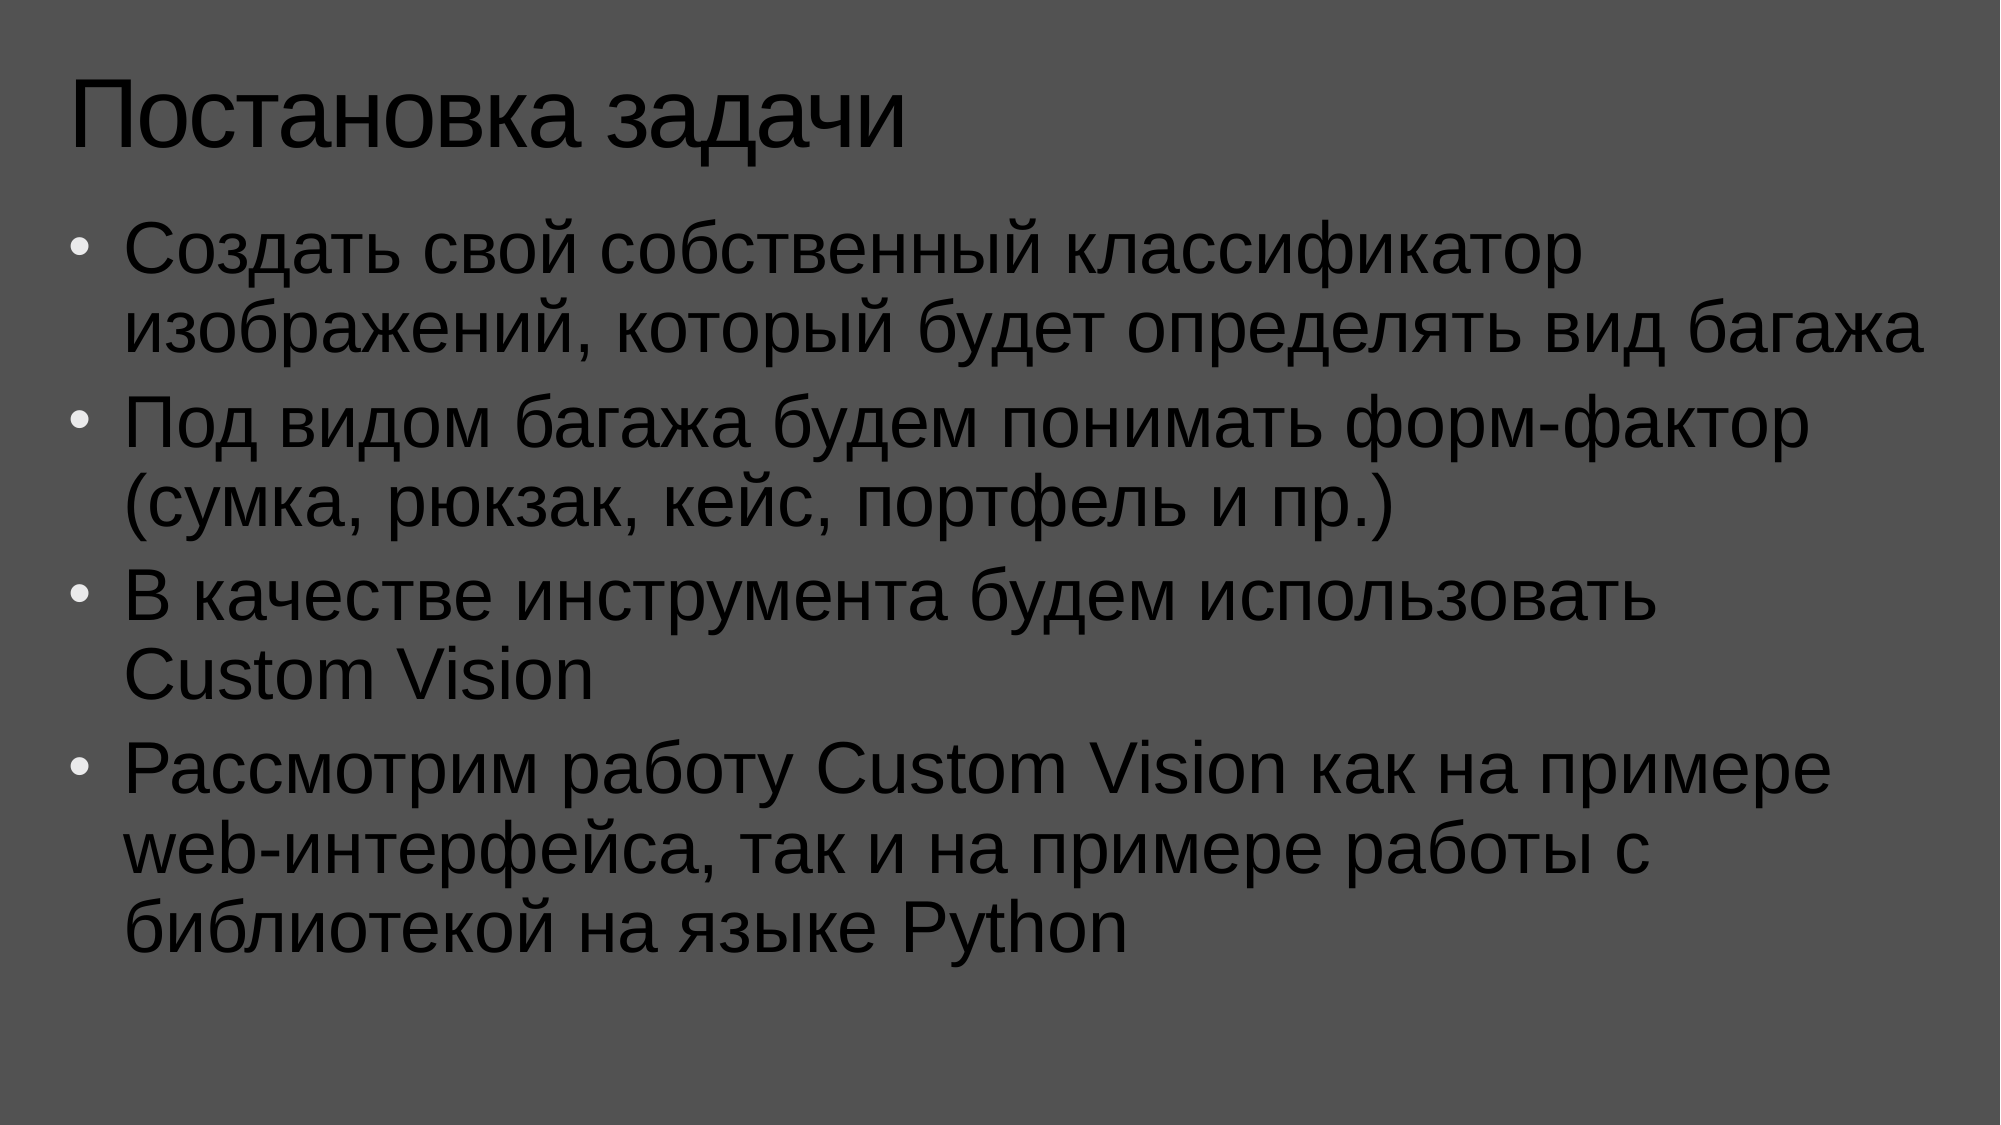

# Постановка задачи
Создать свой собственный классификатор изображений, который будет определять вид багажа
Под видом багажа будем понимать форм-фактор (сумка, рюкзак, кейс, портфель и пр.)
В качестве инструмента будем использовать Custom Vision
Рассмотрим работу Custom Vision как на примере web-интерфейса, так и на примере работы с библиотекой на языке Python